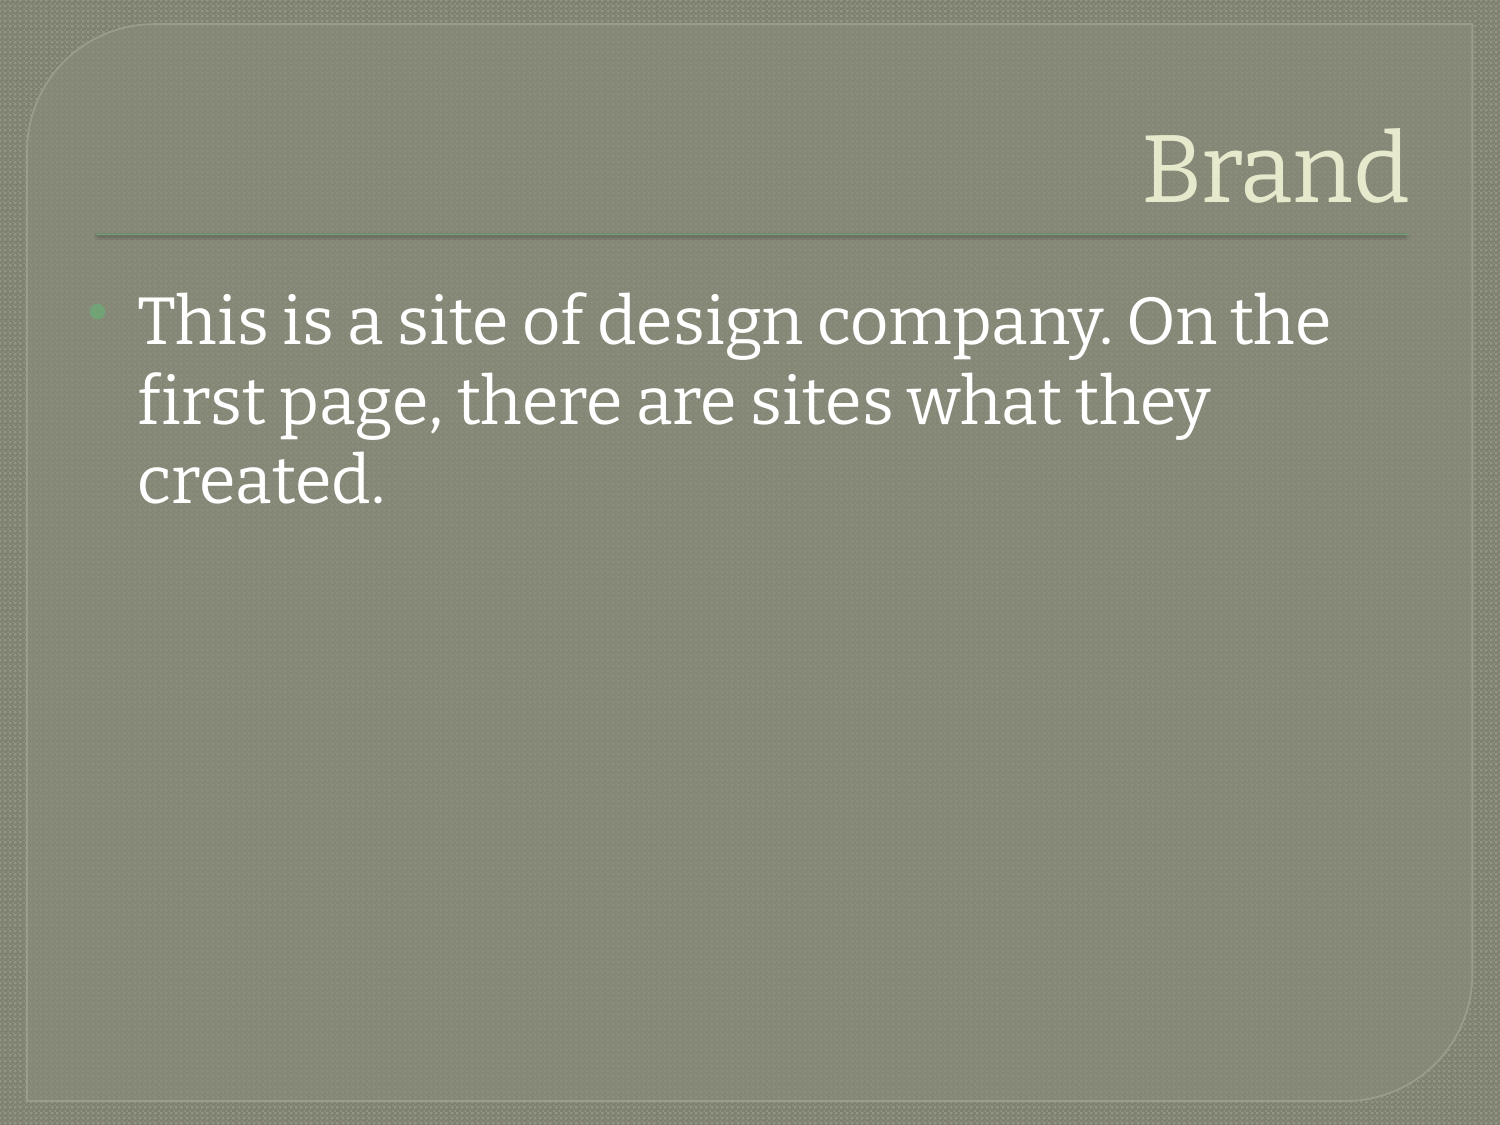

# Brand
This is a site of design company. On the first page, there are sites what they created.